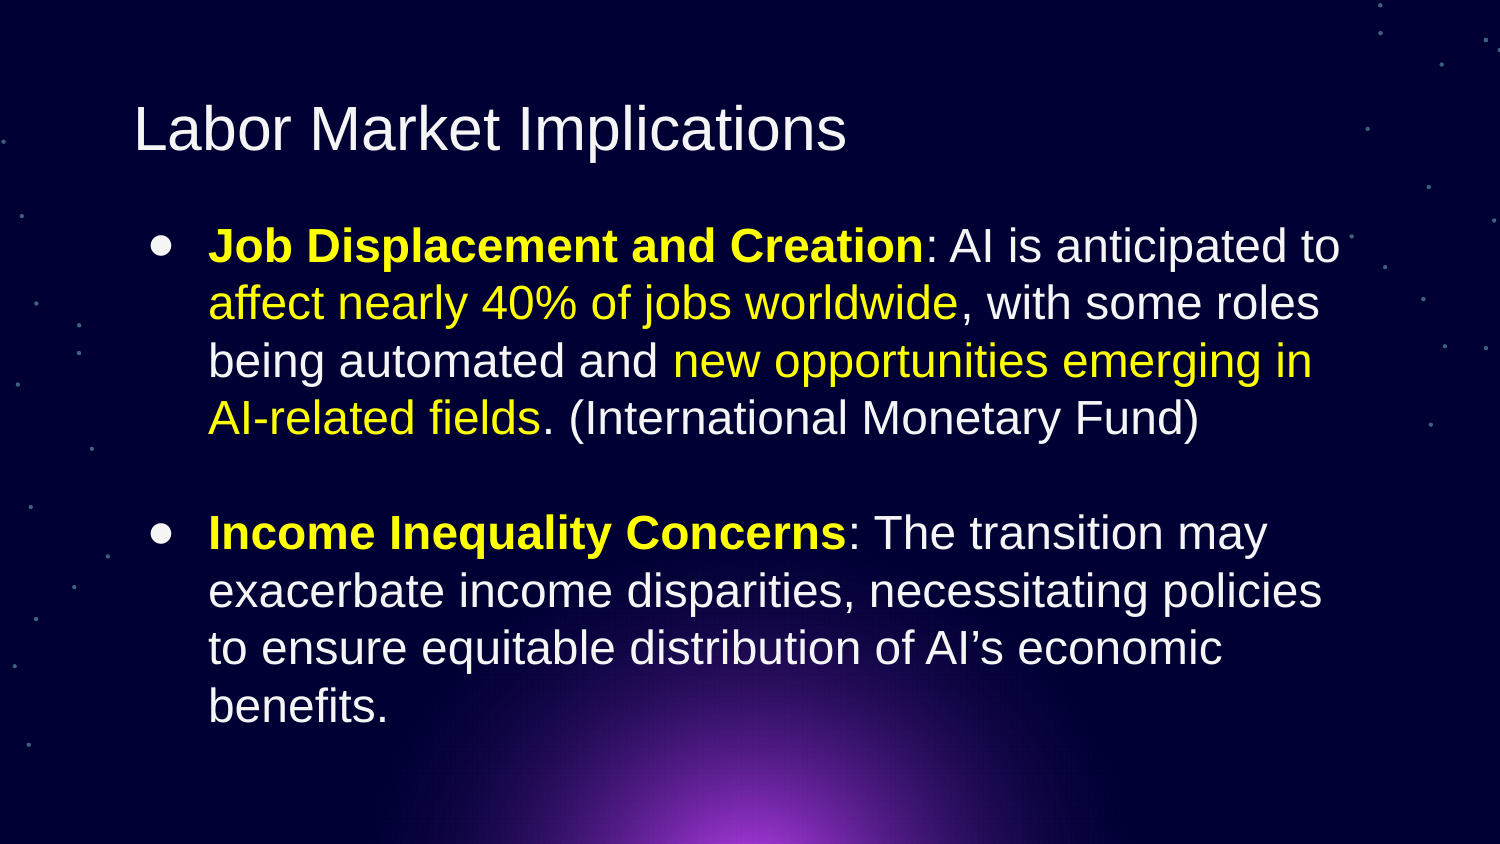

# Labor Market Implications
Job Displacement and Creation: AI is anticipated to affect nearly 40% of jobs worldwide, with some roles being automated and new opportunities emerging in AI-related fields. (International Monetary Fund)

Income Inequality Concerns: The transition may exacerbate income disparities, necessitating policies to ensure equitable distribution of AI’s economic benefits.